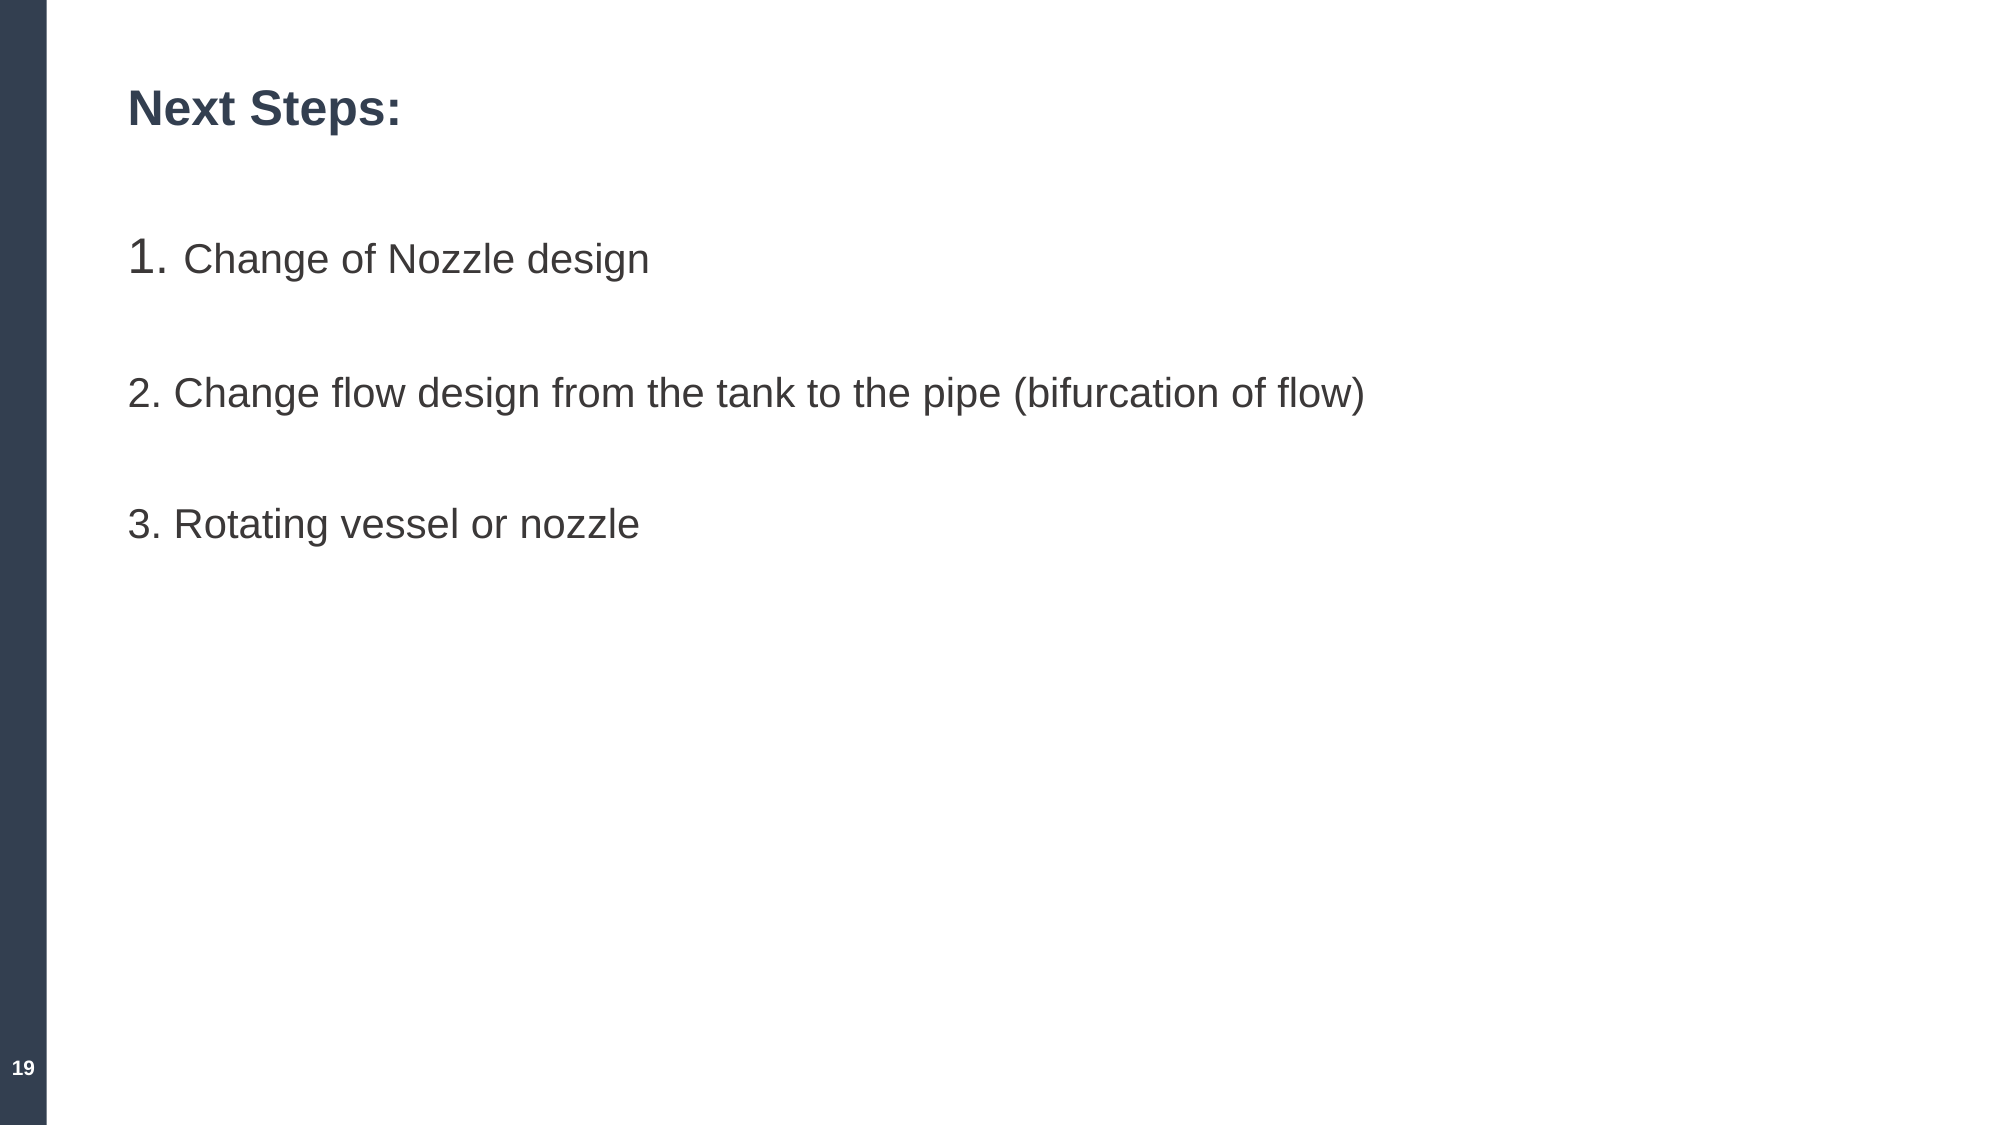

# Next Steps:
1. Change of Nozzle design

2. Change flow design from the tank to the pipe (bifurcation of flow)

3. Rotating vessel or nozzle